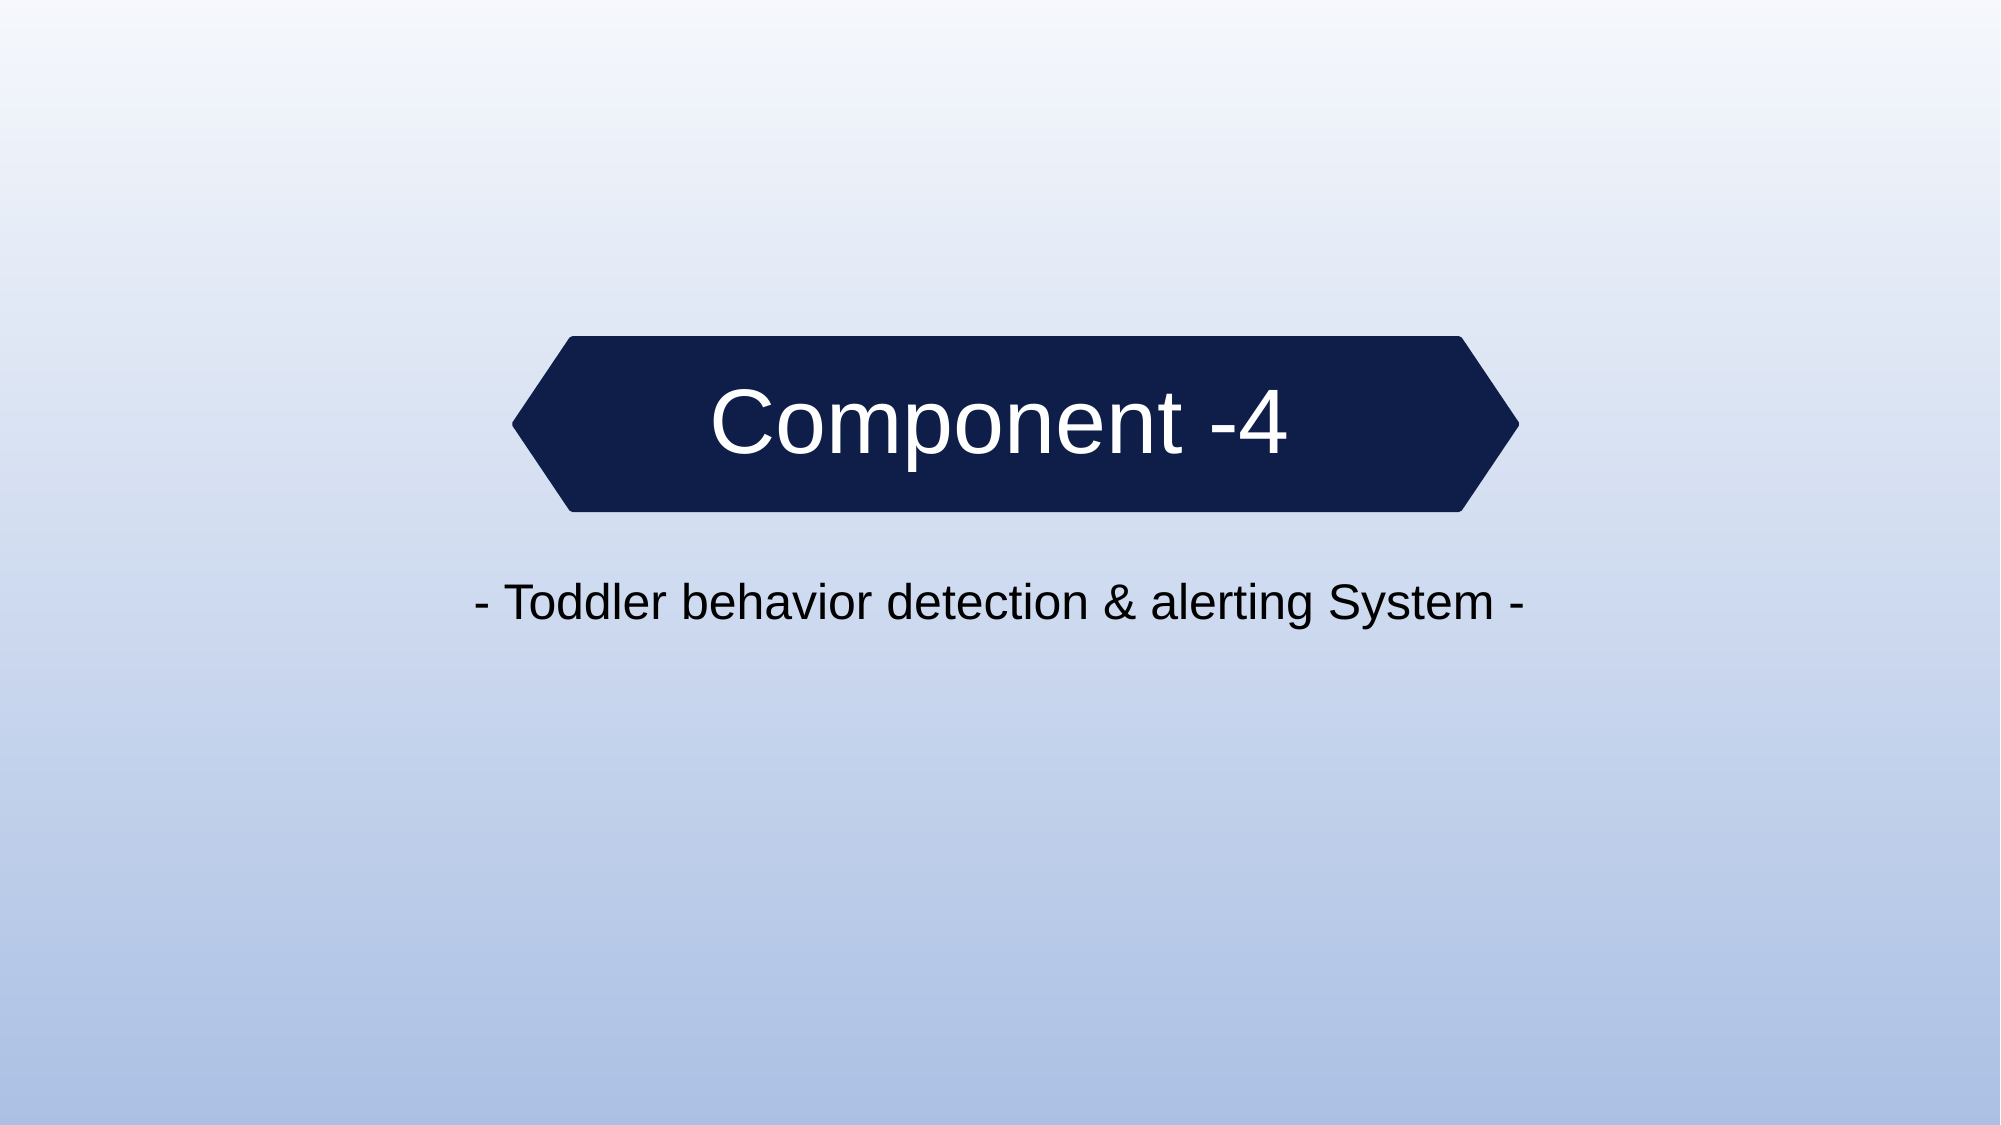

Component -4
- Toddler behavior detection & alerting System -